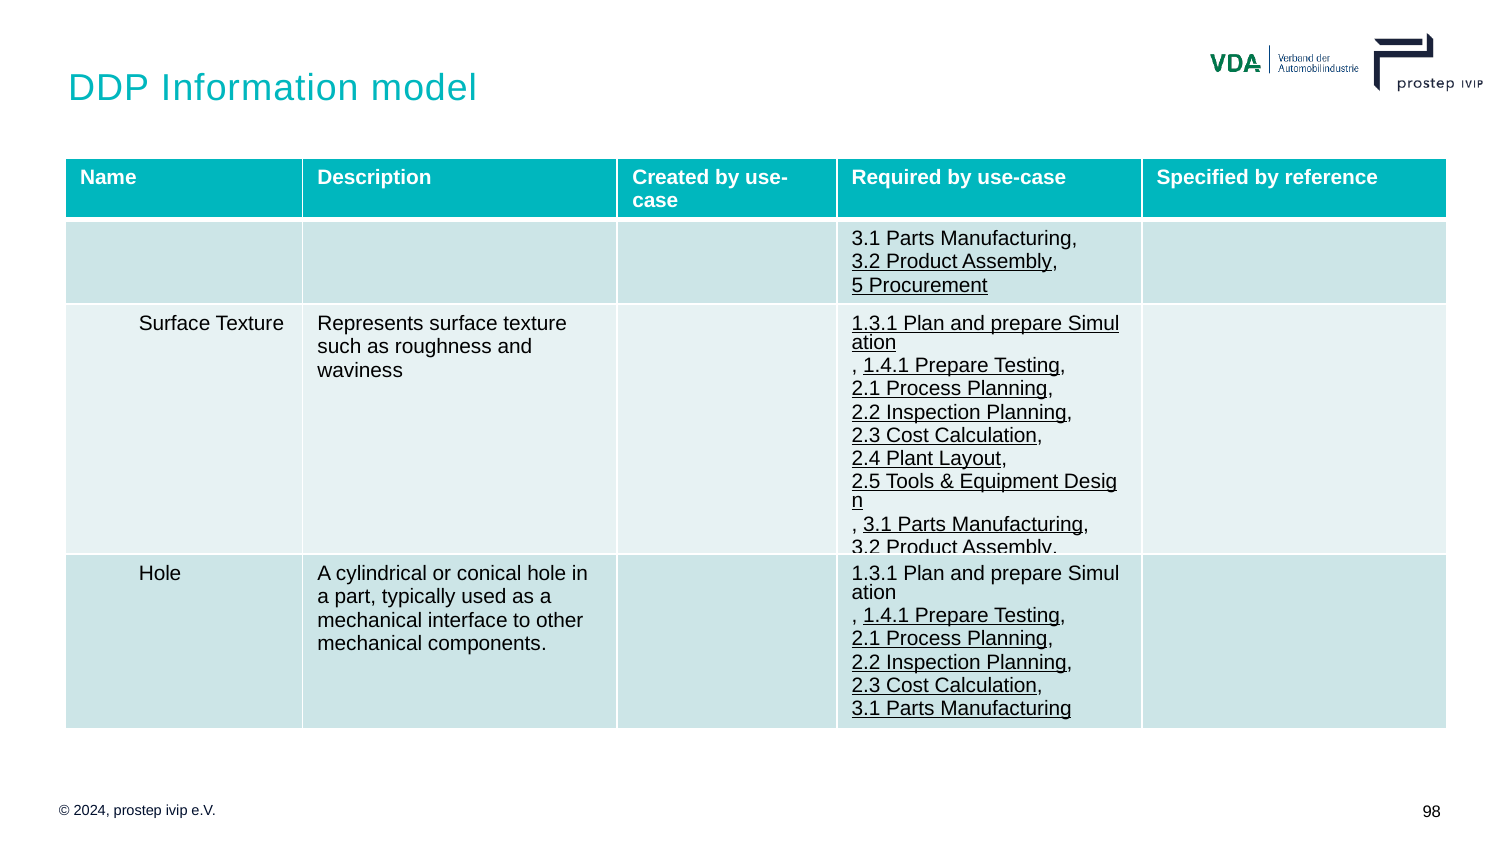

# DDP Information model
| Name | Description | Created by use-case | Required by use-case | Specified by reference |
| --- | --- | --- | --- | --- |
|  |  |  | 3.1 Parts Manufacturing, 3.2 Product Assembly, 5 Procurement |  |
| Surface Texture | Represents surface texture such as roughness and waviness |  | 1.3.1 Plan and prepare Simulation, 1.4.1 Prepare Testing, 2.1 Process Planning, 2.2 Inspection Planning, 2.3 Cost Calculation, 2.4 Plant Layout, 2.5 Tools & Equipment Design, 3.1 Parts Manufacturing, 3.2 Product Assembly, 5 Procurement |  |
| Hole | A cylindrical or conical hole in a part, typically used as a mechanical interface to other mechanical components. |  | 1.3.1 Plan and prepare Simulation, 1.4.1 Prepare Testing, 2.1 Process Planning, 2.2 Inspection Planning, 2.3 Cost Calculation, 3.1 Parts Manufacturing |  |